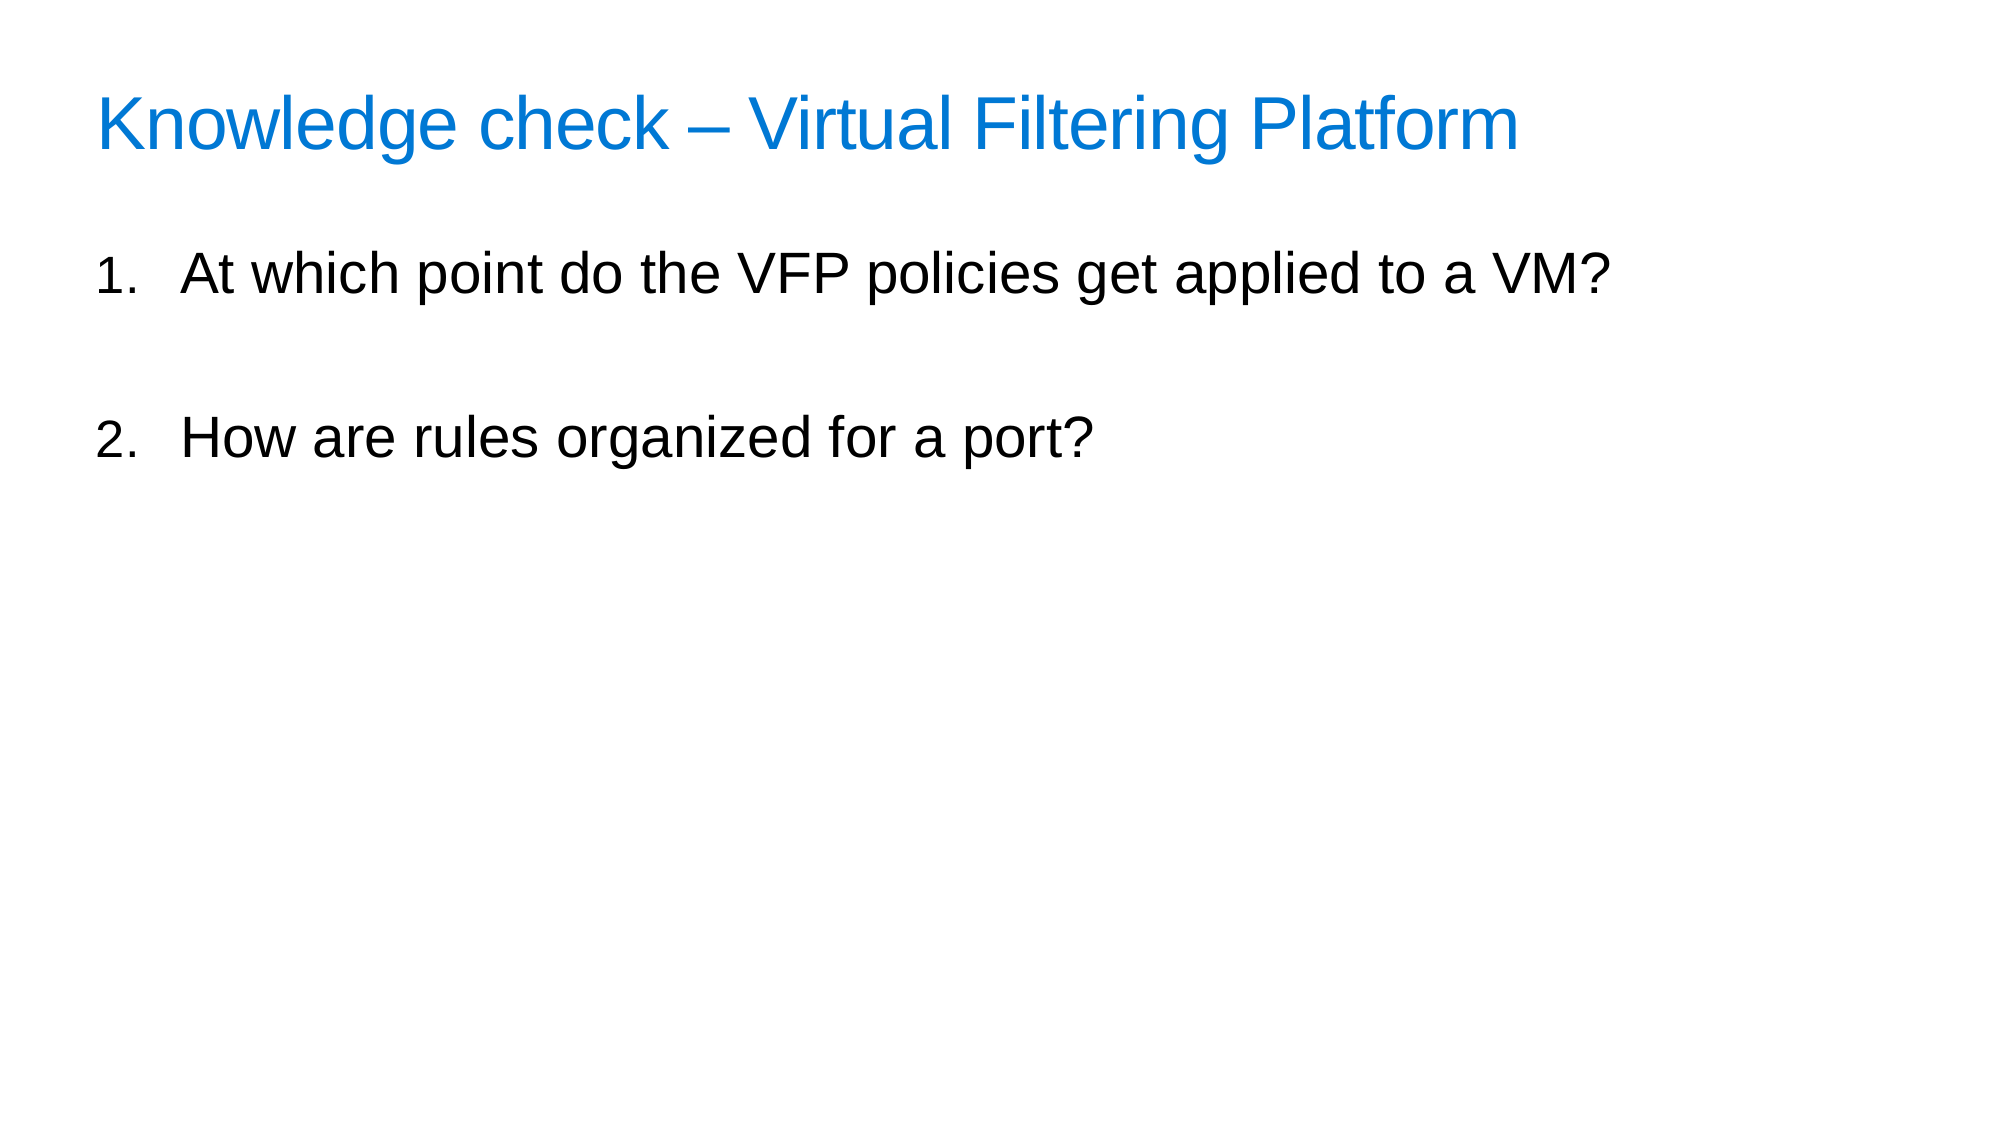

# Knowledge check – Virtual Filtering Platform
At which point do the VFP policies get applied to a VM?​

How are rules organized for a port?